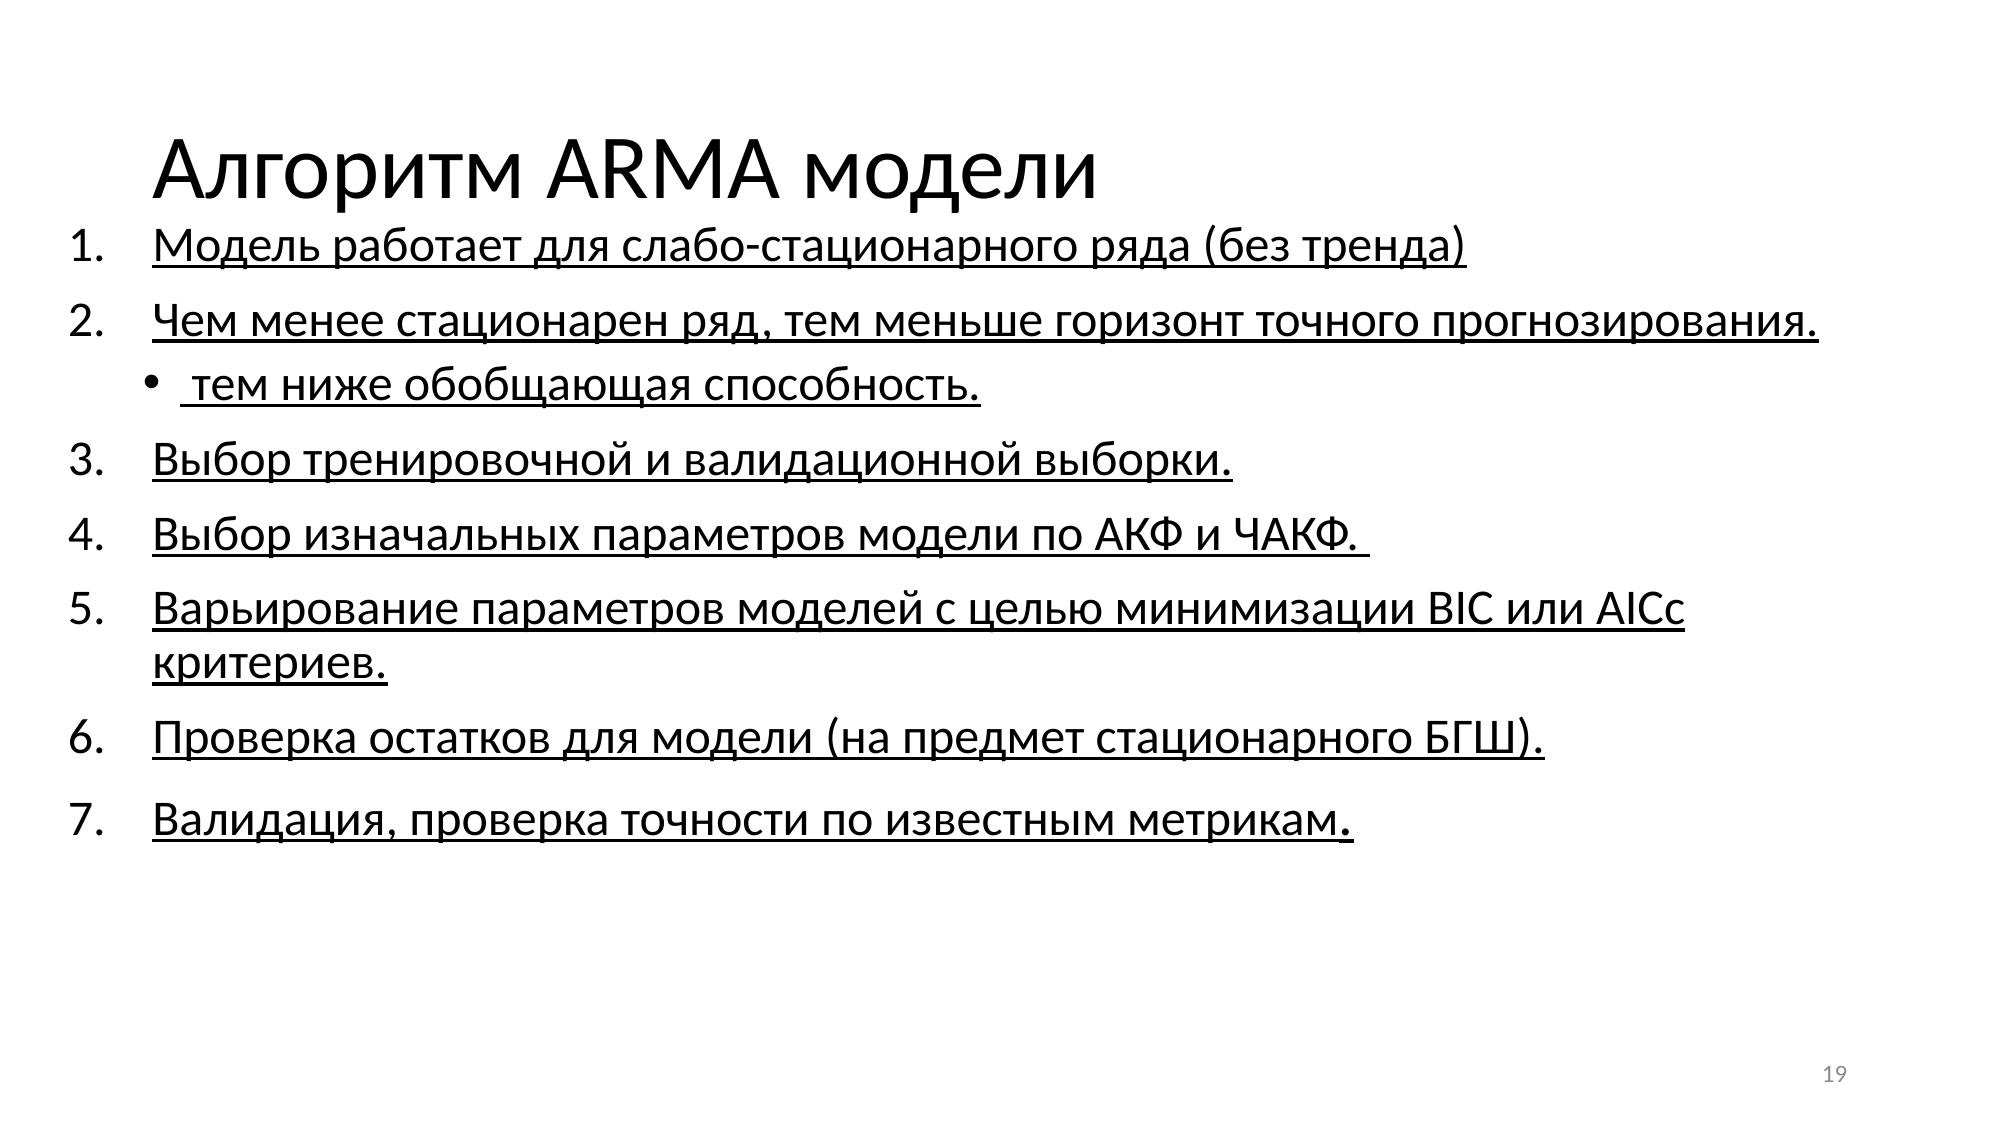

# Алгоритм ARMA модели
Модель работает для слабо-стационарного ряда (без тренда)
Чем менее стационарен ряд, тем меньше горизонт точного прогнозирования.
 тем ниже обобщающая способность.
Выбор тренировочной и валидационной выборки.
Выбор изначальных параметров модели по АКФ и ЧАКФ.
Варьирование параметров моделей с целью минимизации BIC или AICc критериев.
Проверка остатков для модели (на предмет стационарного БГШ).
Валидация, проверка точности по известным метрикам.
19